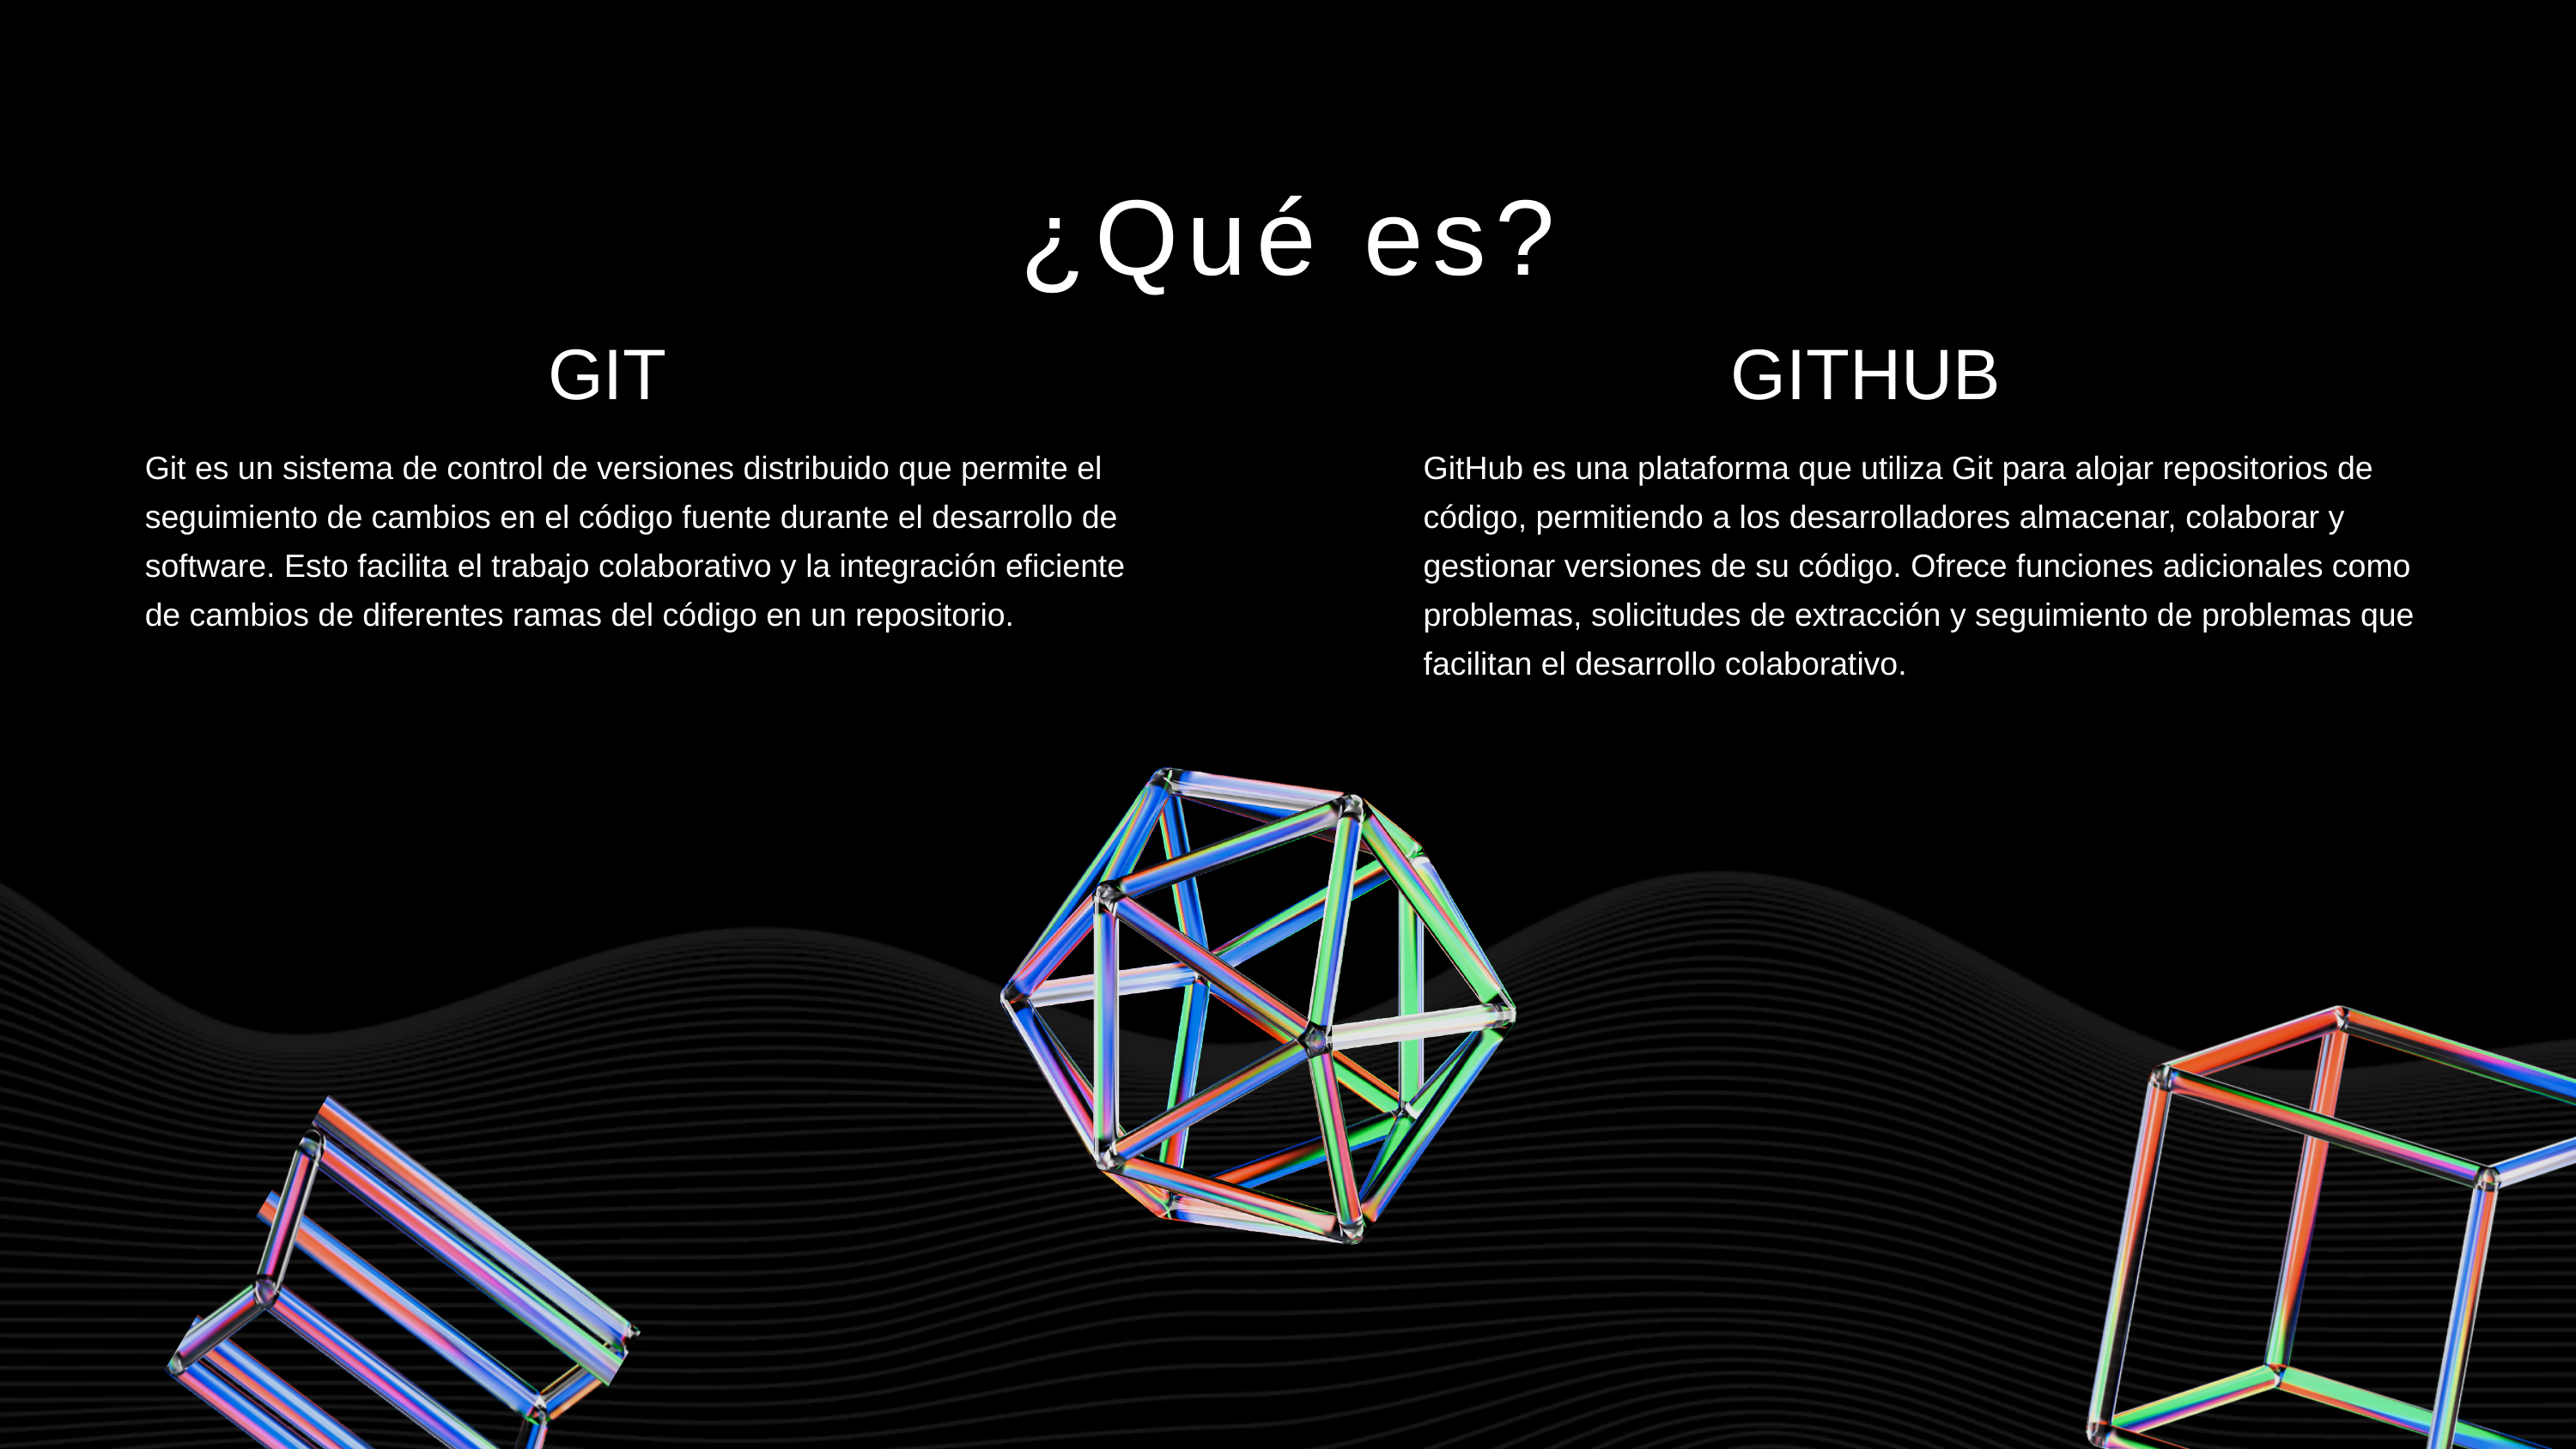

¿Qué es?
GIT
GITHUB
Git es un sistema de control de versiones distribuido que permite el seguimiento de cambios en el código fuente durante el desarrollo de software. Esto facilita el trabajo colaborativo y la integración eficiente de cambios de diferentes ramas del código en un repositorio.
GitHub es una plataforma que utiliza Git para alojar repositorios de código, permitiendo a los desarrolladores almacenar, colaborar y gestionar versiones de su código. Ofrece funciones adicionales como problemas, solicitudes de extracción y seguimiento de problemas que facilitan el desarrollo colaborativo.